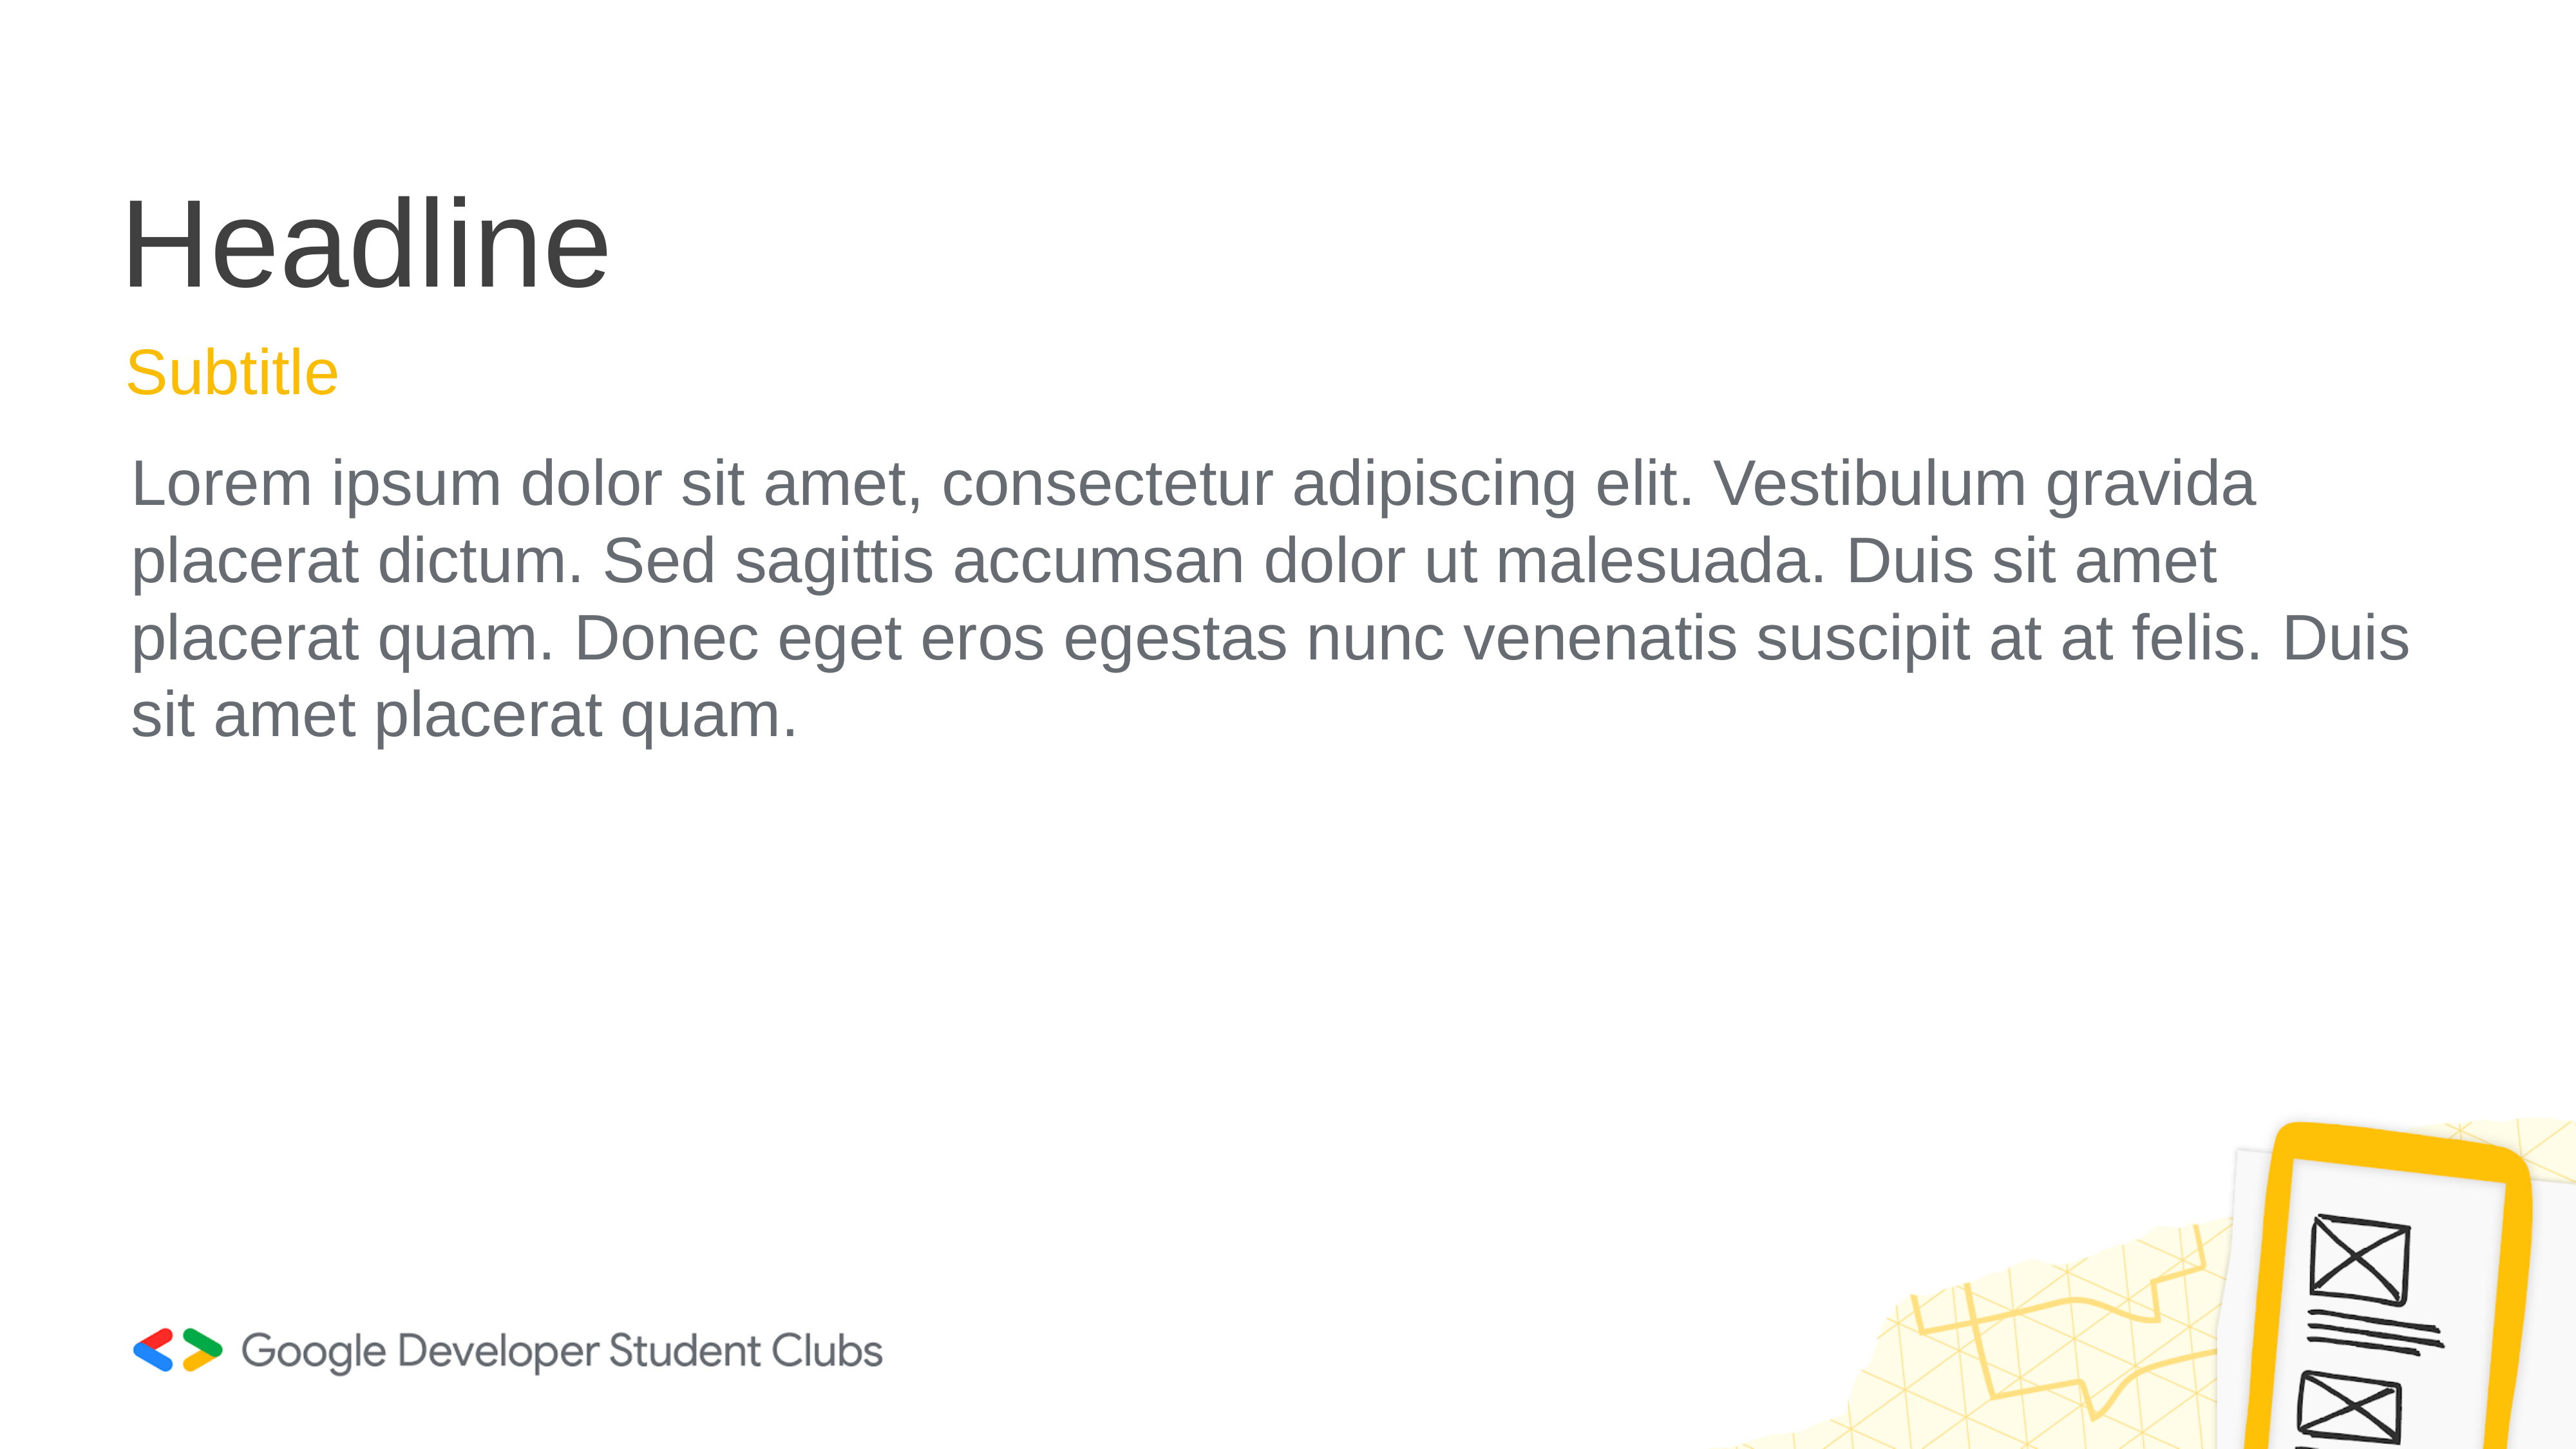

# Headline
Subtitle
Lorem ipsum dolor sit amet, consectetur adipiscing elit. Vestibulum gravida placerat dictum. Sed sagittis accumsan dolor ut malesuada. Duis sit amet placerat quam. Donec eget eros egestas nunc venenatis suscipit at at felis. Duis sit amet placerat quam.